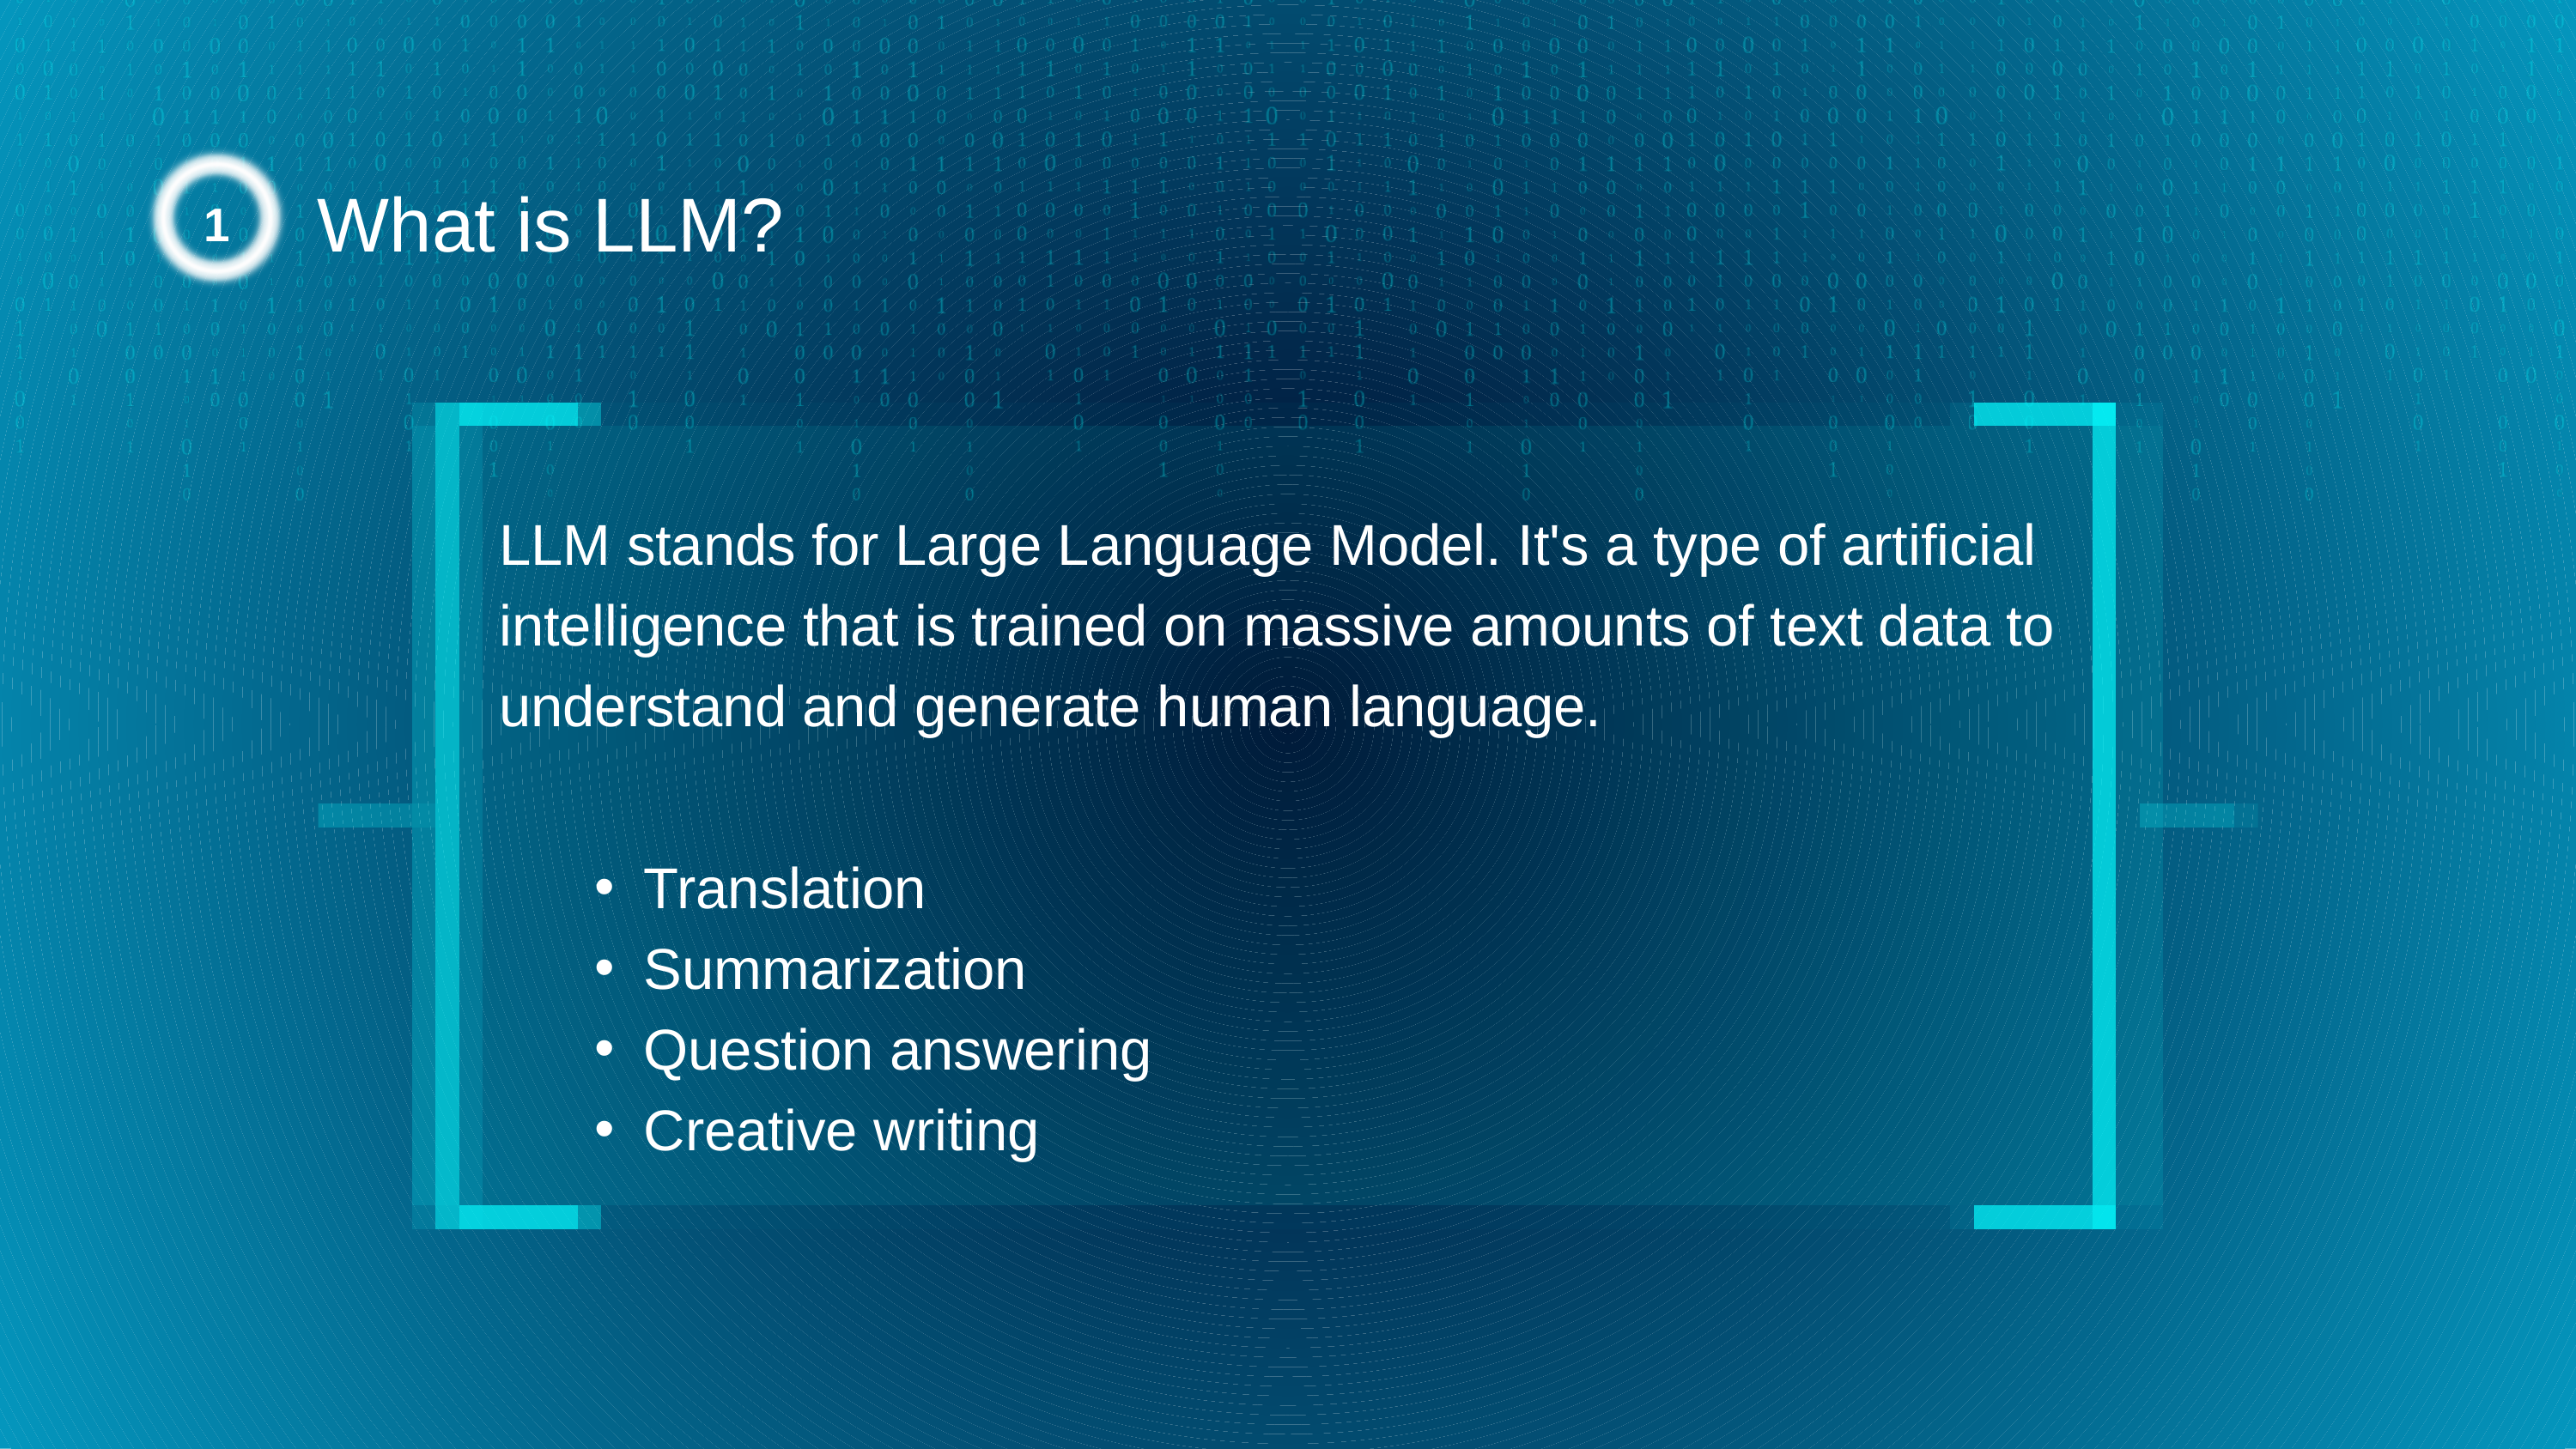

1
What is LLM?

LLM stands for Large Language Model. It's a type of artificial intelligence that is trained on massive amounts of text data to understand and generate human language.

Translation
Summarization
Question answering
Creative writing